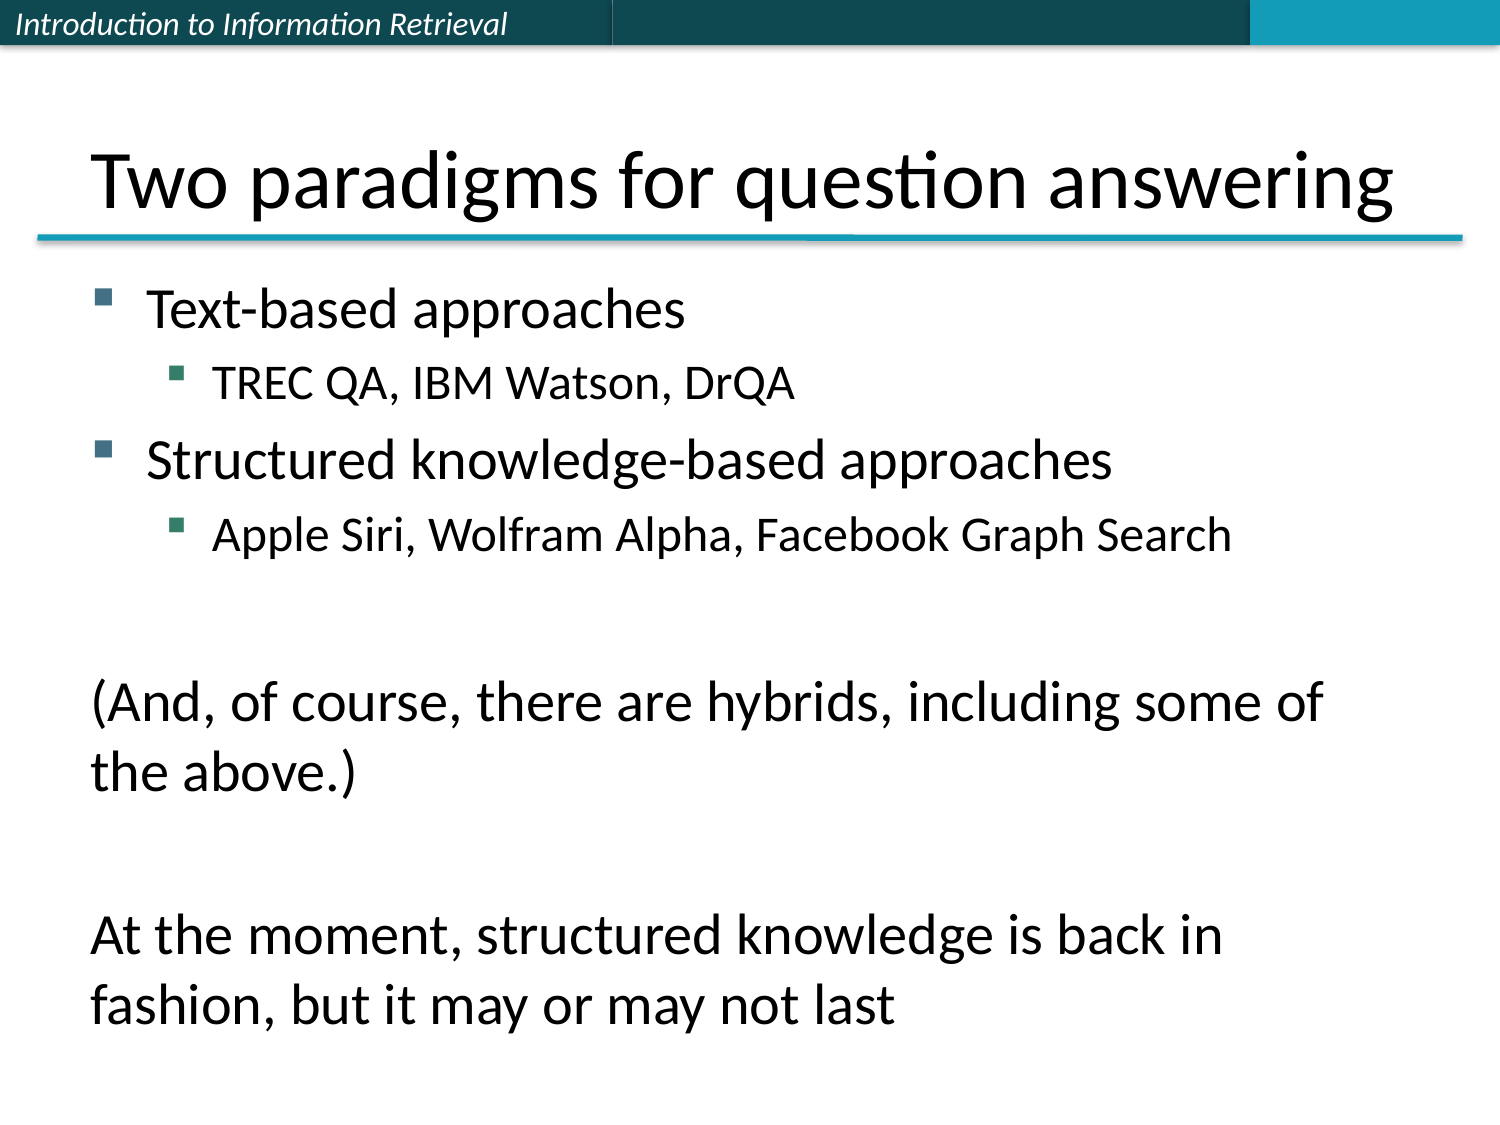

# Two paradigms for question answering
Text-based approaches
TREC QA, IBM Watson, DrQA
Structured knowledge-based approaches
Apple Siri, Wolfram Alpha, Facebook Graph Search

(And, of course, there are hybrids, including some of the above.)

At the moment, structured knowledge is back in fashion, but it may or may not last